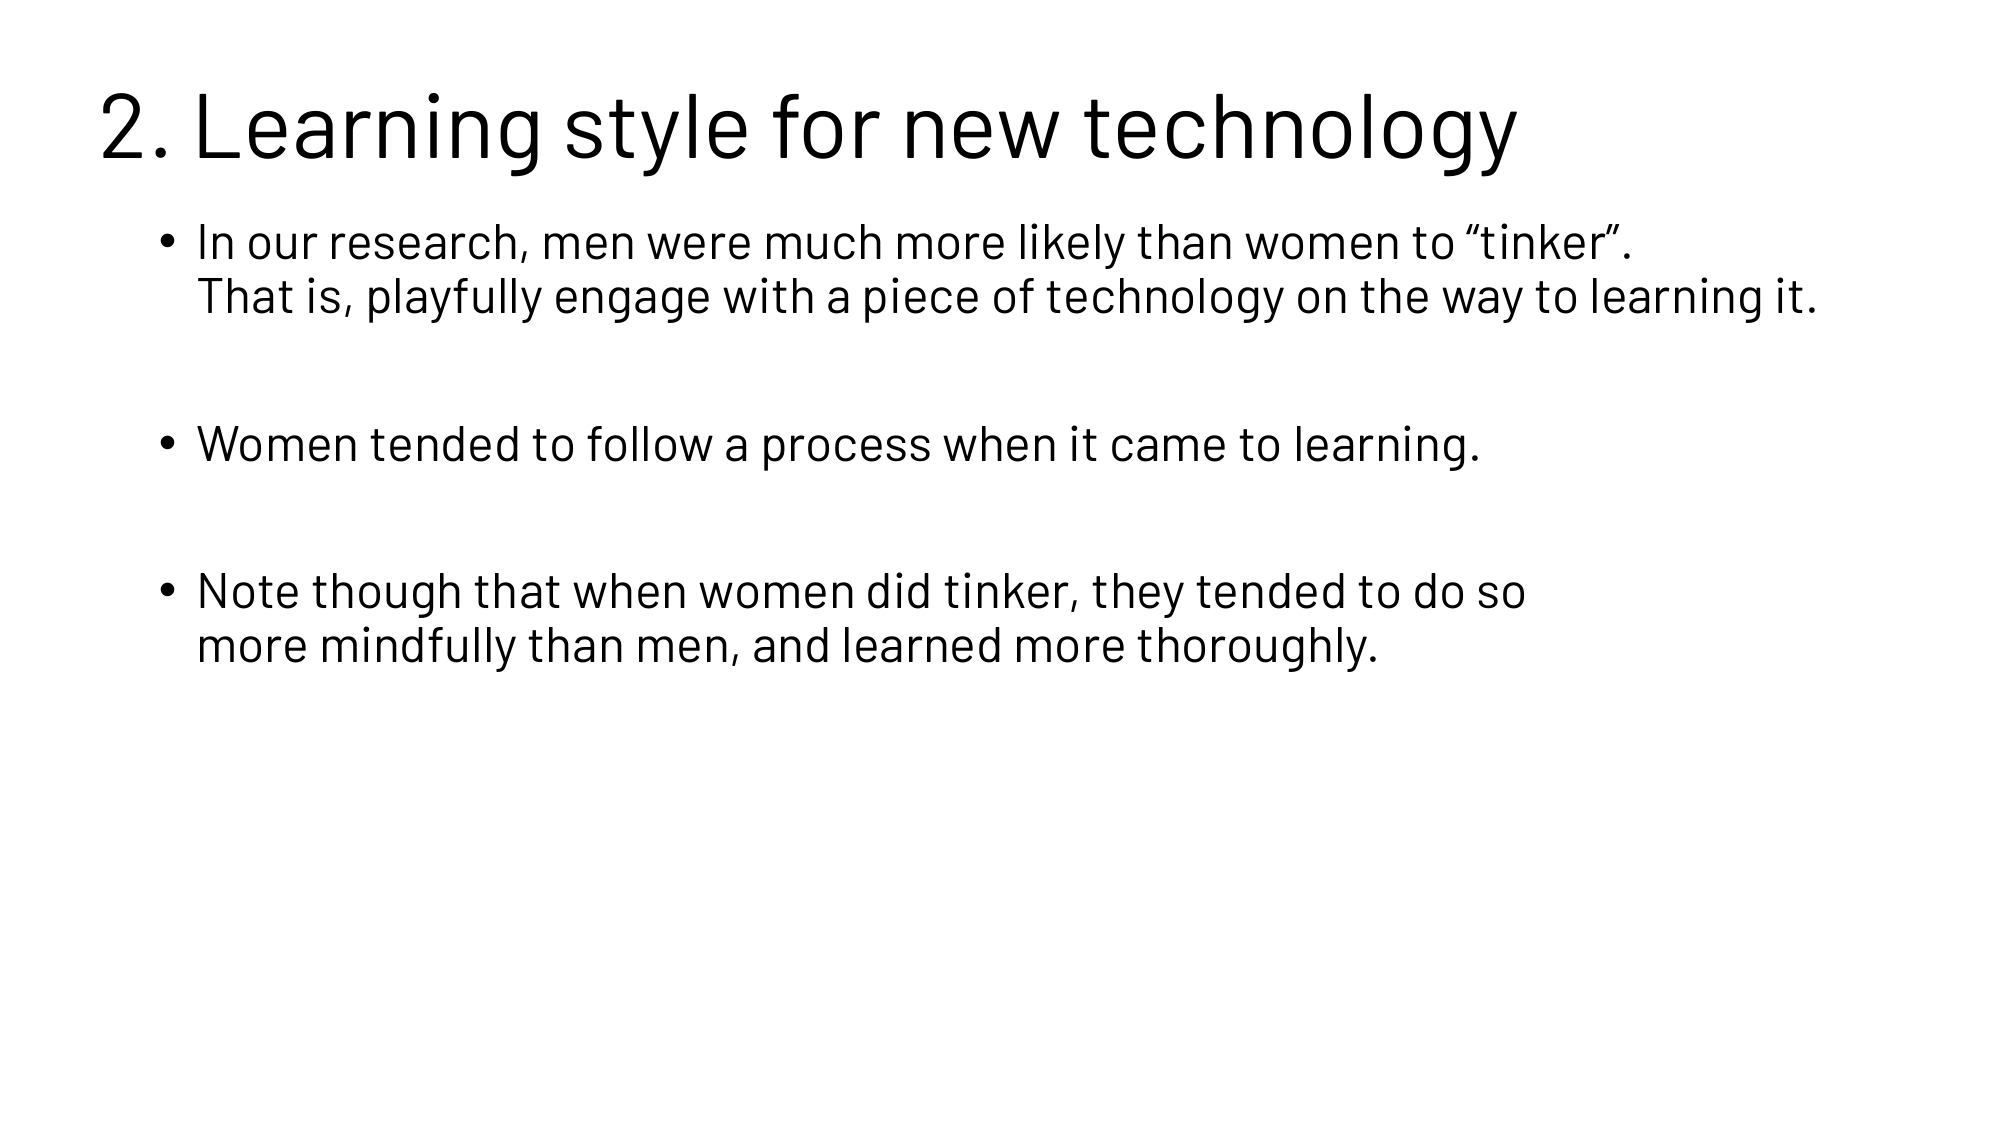

# 2. Learning style for new technology
In our research, men were much more likely than women to “tinker”.
That is, playfully engage with a piece of technology on the way to learning it.

Women tended to follow a process when it came to learning.

Note though that when women did tinker, they tended to do so
more mindfully than men, and learned more thoroughly.